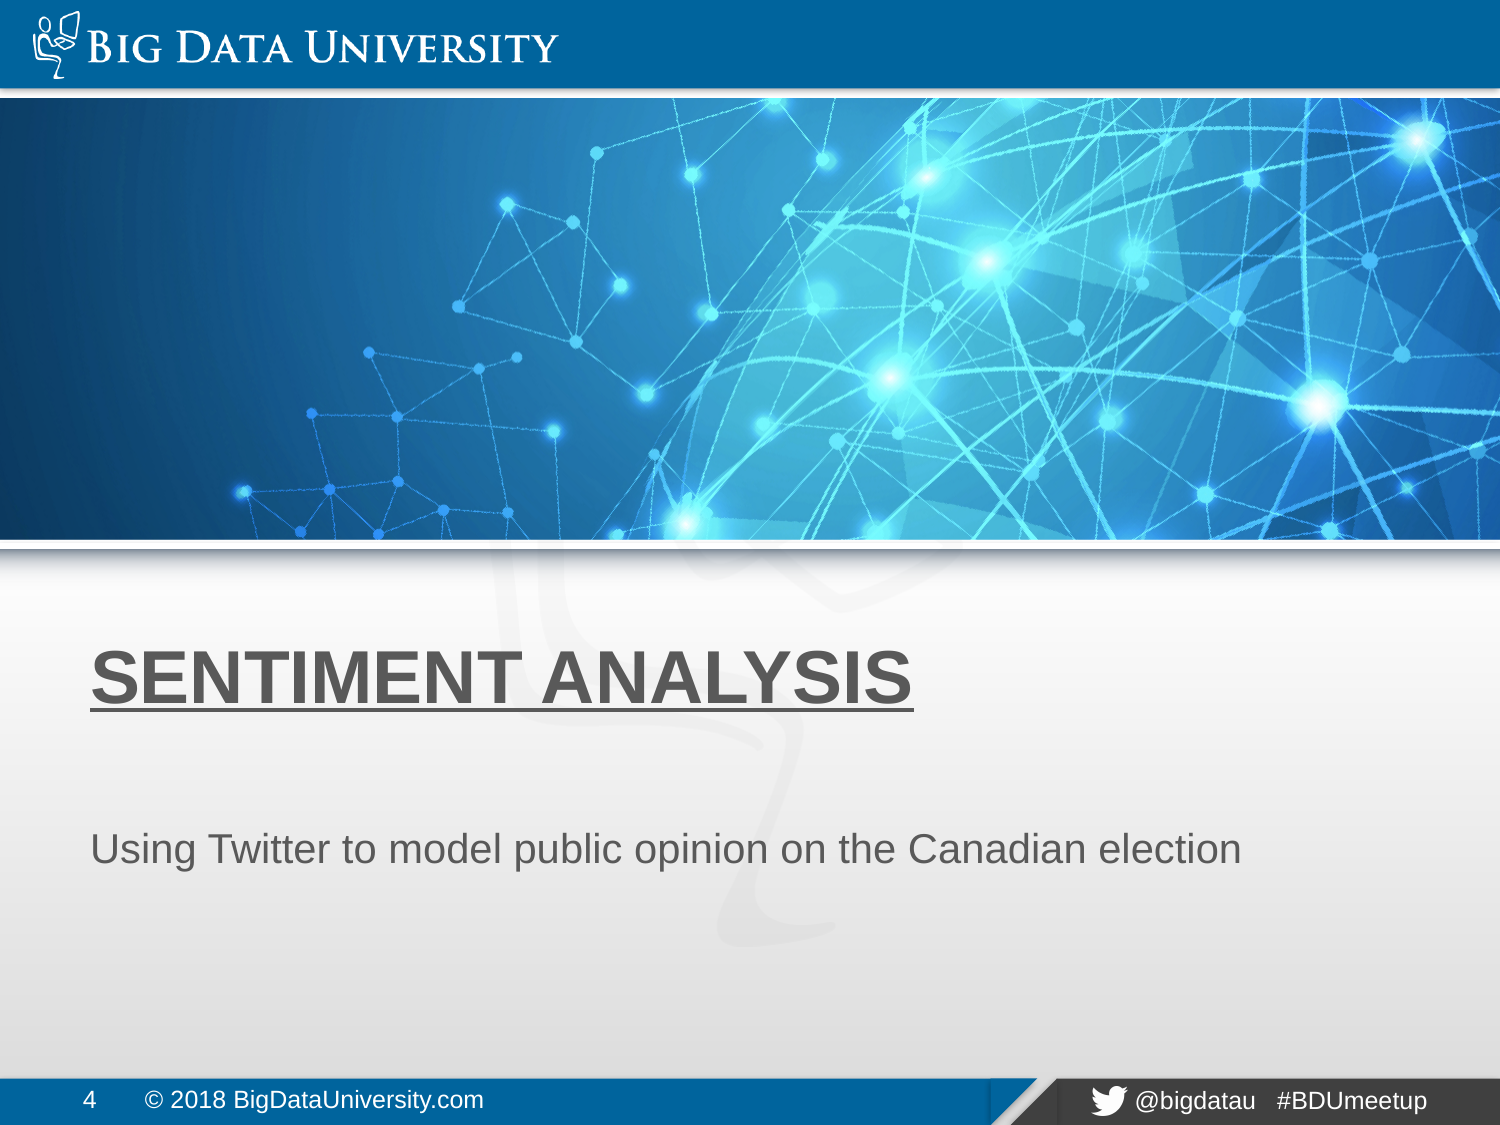

# Sentiment Analysis
Using Twitter to model public opinion on the Canadian election
4
© 2018 BigDataUniversity.com